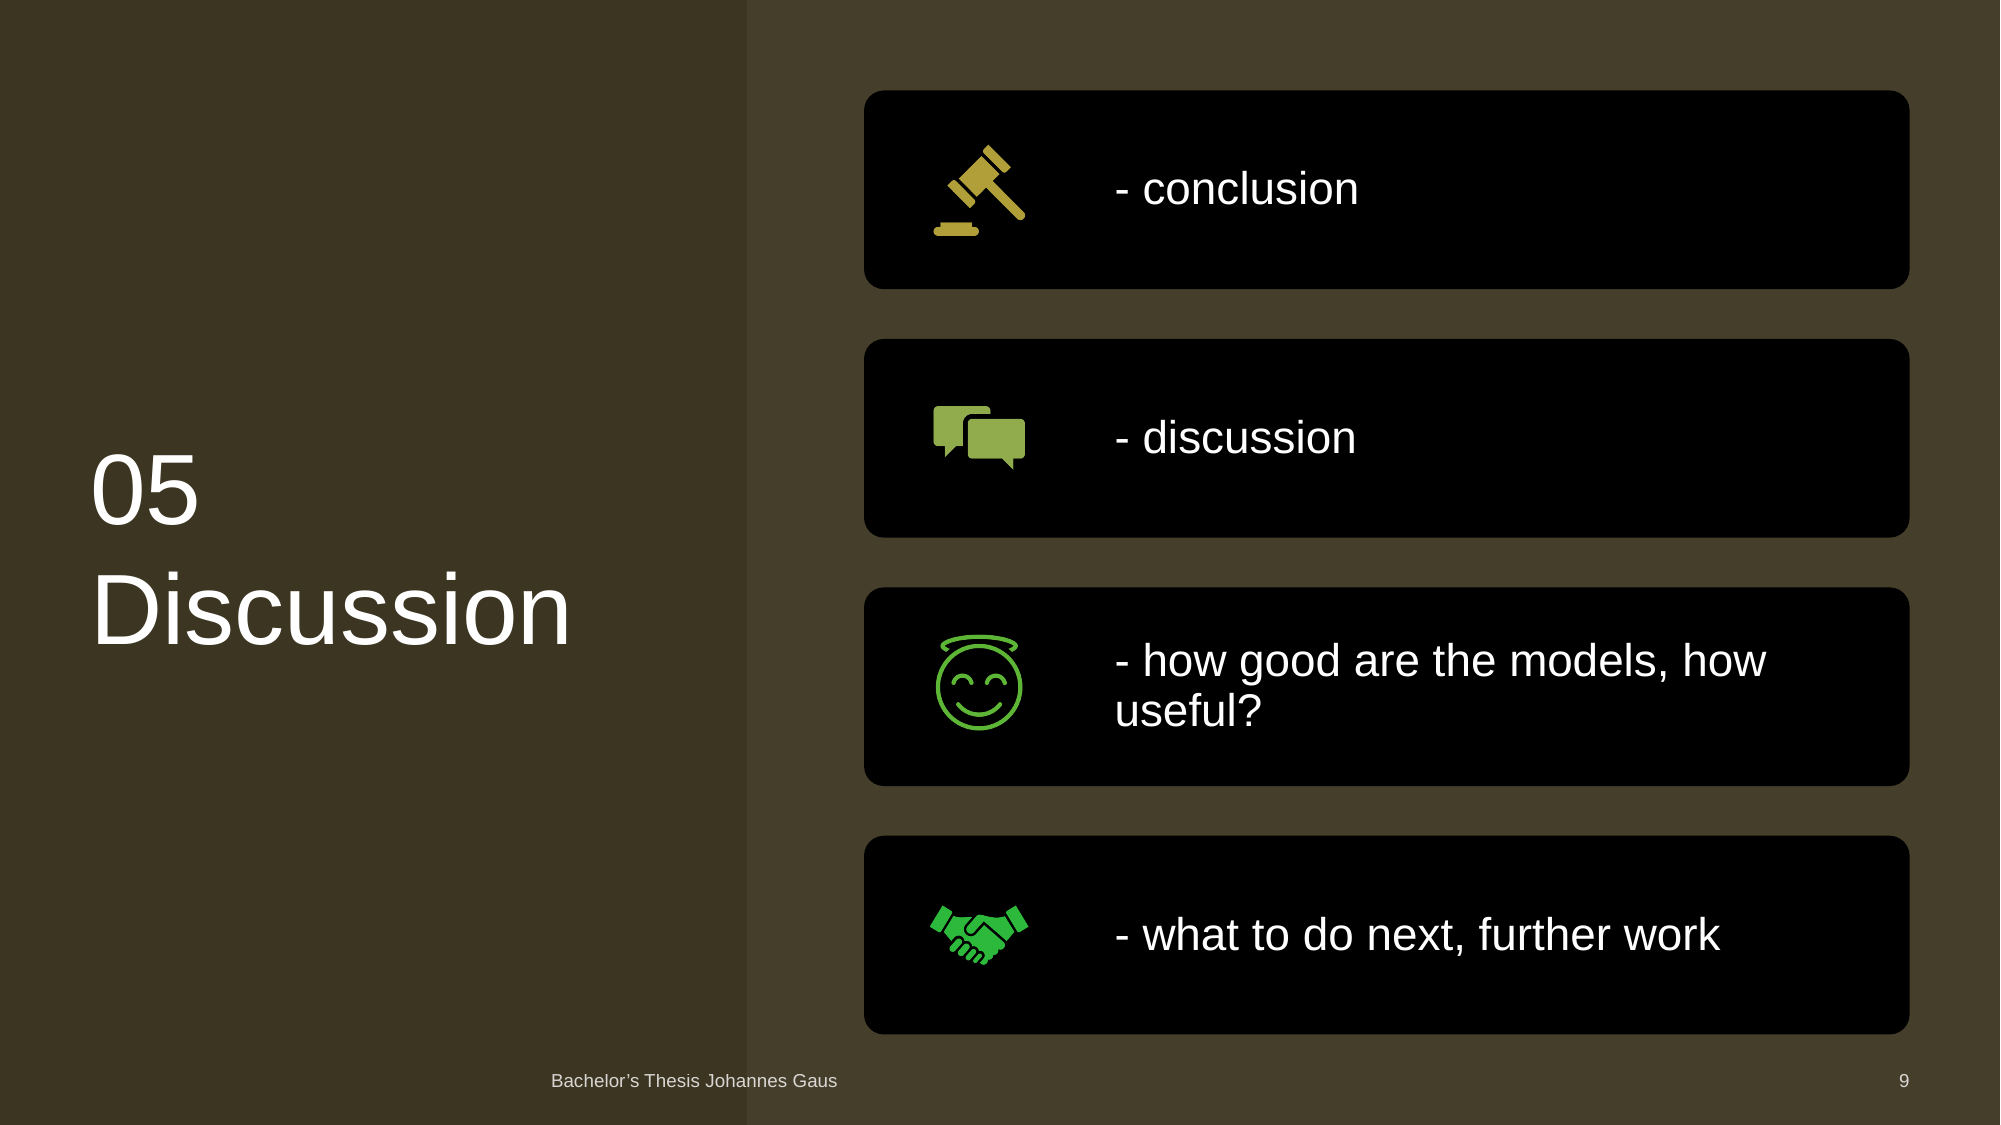

# 05 Discussion
- conclusion
- discussion
- how good are the models, how useful?
- what to do next, further work
Bachelor’s Thesis Johannes Gaus
9